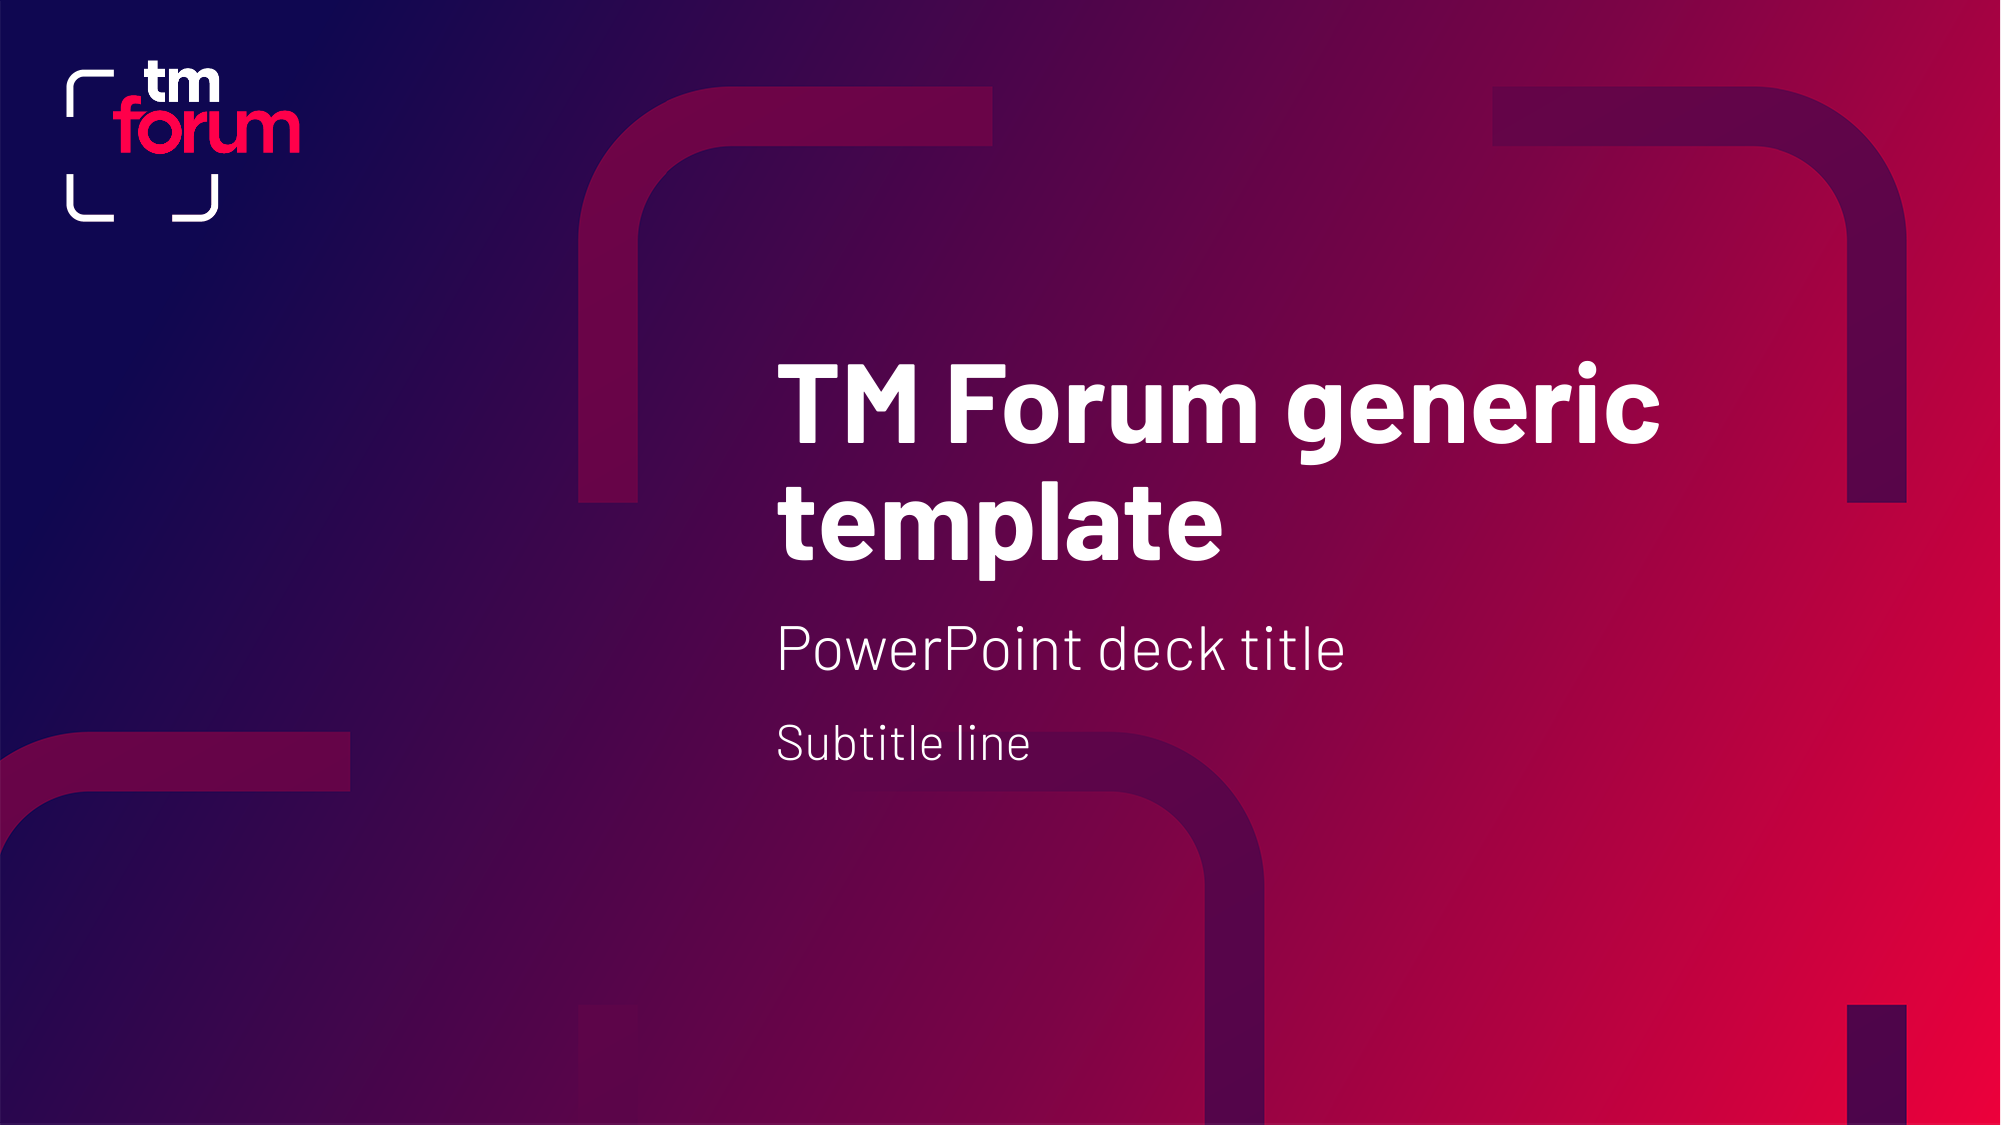

TM Forum generic template
PowerPoint deck title
Subtitle line